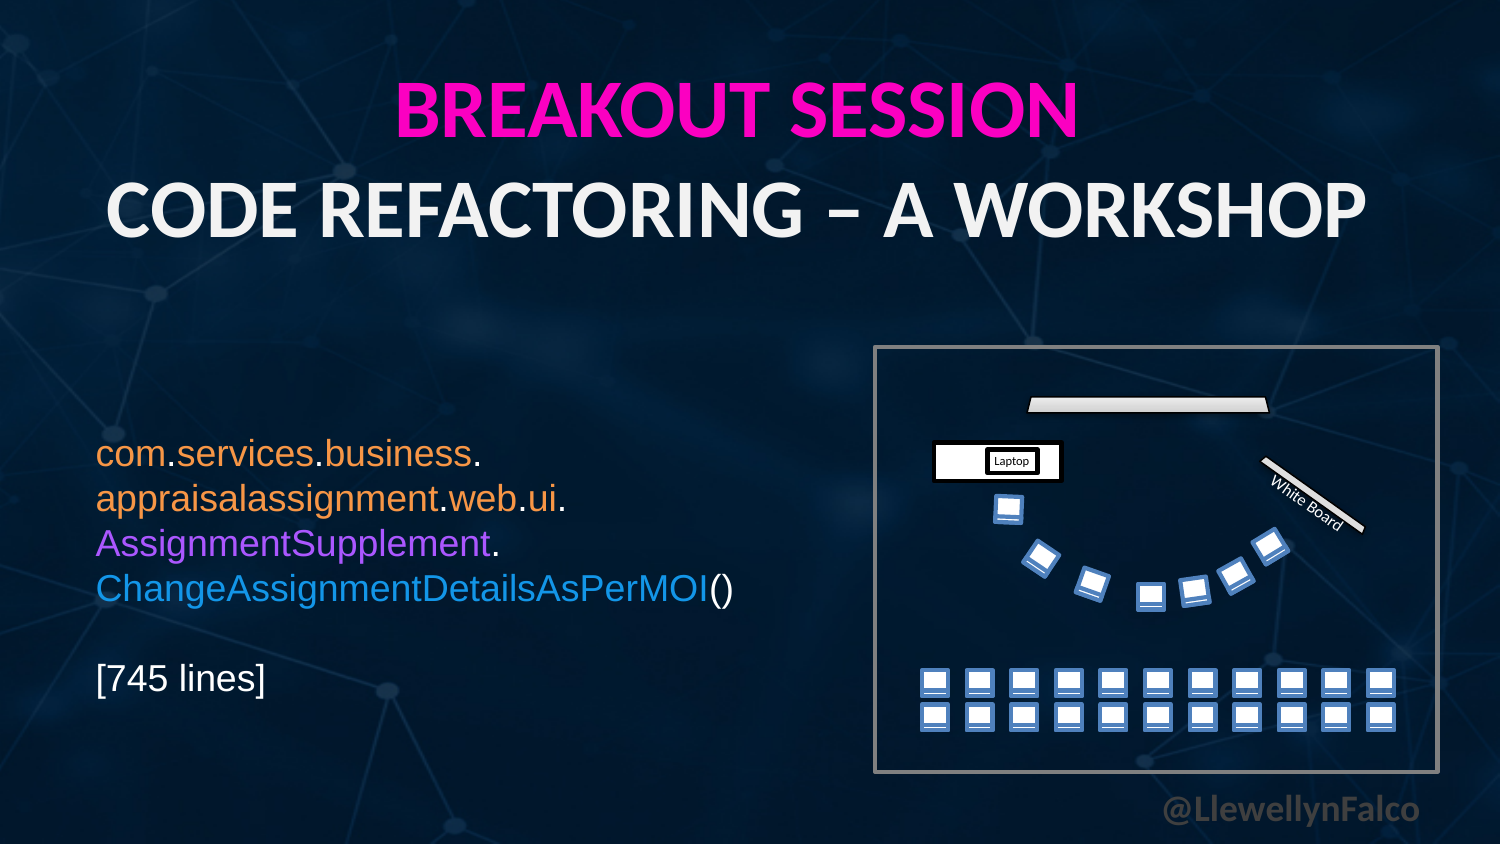

Breakout Session
Code Refactoring – A Workshop

Laptop

White Board

com.services.business.
appraisalassignment.web.ui.
AssignmentSupplement.
ChangeAssignmentDetailsAsPerMOI()

[745 lines]